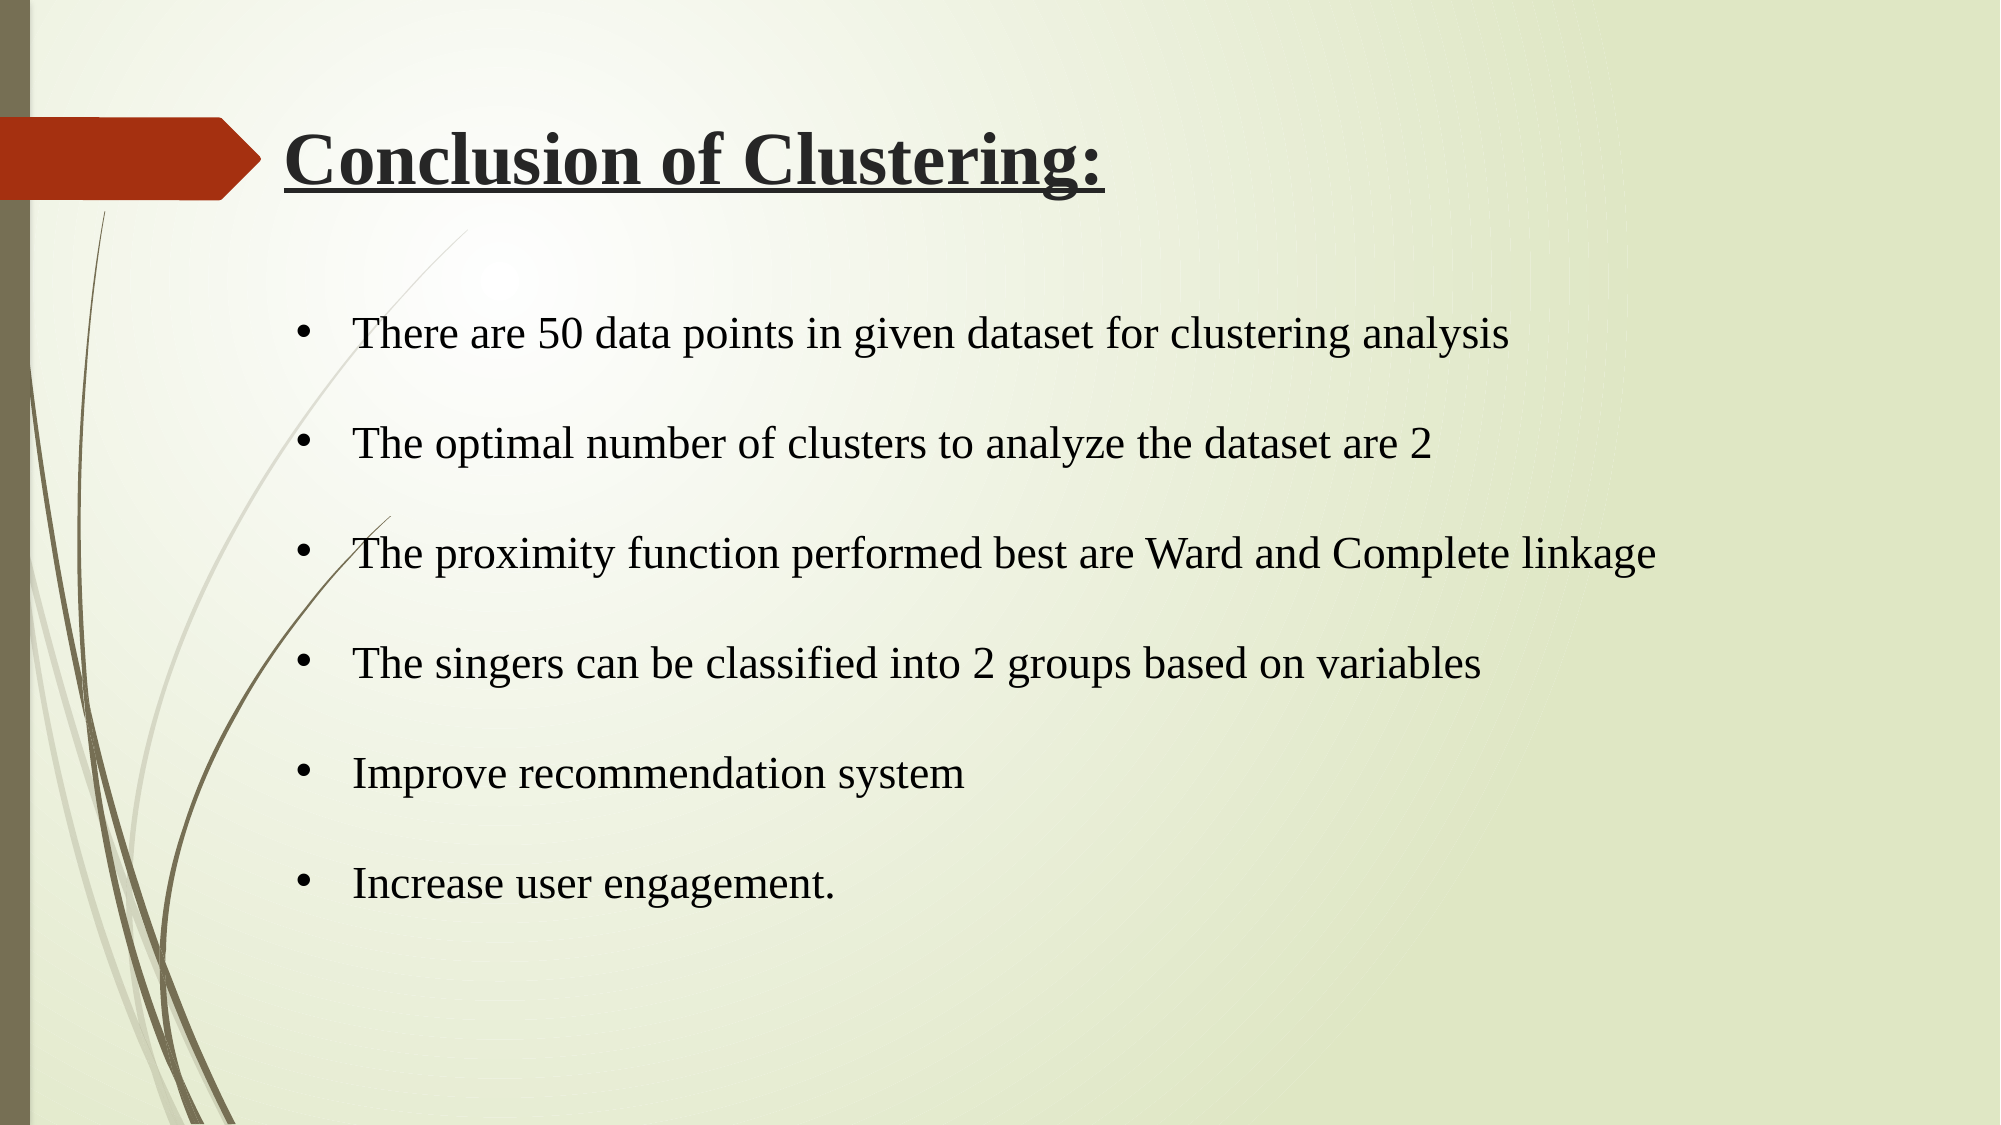

# Conclusion of Clustering:
There are 50 data points in given dataset for clustering analysis
The optimal number of clusters to analyze the dataset are 2
The proximity function performed best are Ward and Complete linkage
The singers can be classified into 2 groups based on variables
Improve recommendation system
Increase user engagement.